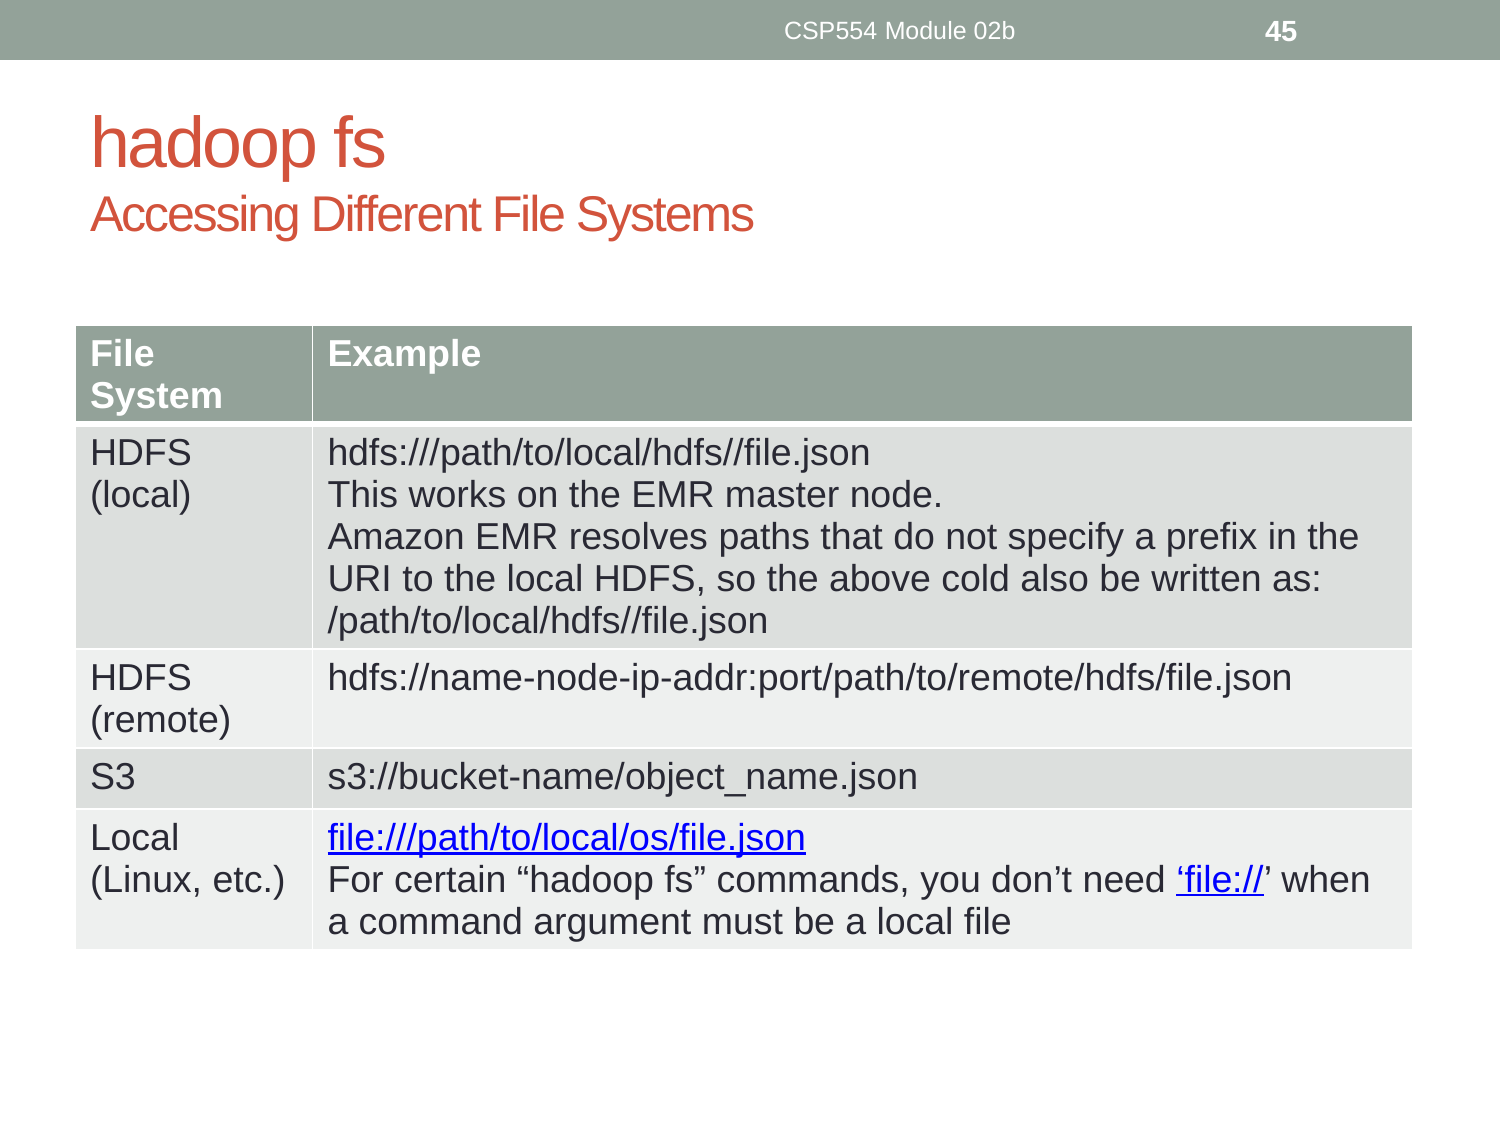

CSP554 Module 02b
45
# hadoop fs Accessing Different File Systems
| File System | Example |
| --- | --- |
| HDFS (local) | hdfs:///path/to/local/hdfs//file.json This works on the EMR master node. Amazon EMR resolves paths that do not specify a prefix in the URI to the local HDFS, so the above cold also be written as: /path/to/local/hdfs//file.json |
| HDFS (remote) | hdfs://name-node-ip-addr:port/path/to/remote/hdfs/file.json |
| S3 | s3://bucket-name/object\_name.json |
| Local (Linux, etc.) | file:///path/to/local/os/file.json For certain “hadoop fs” commands, you don’t need ‘file://’ when a command argument must be a local file |